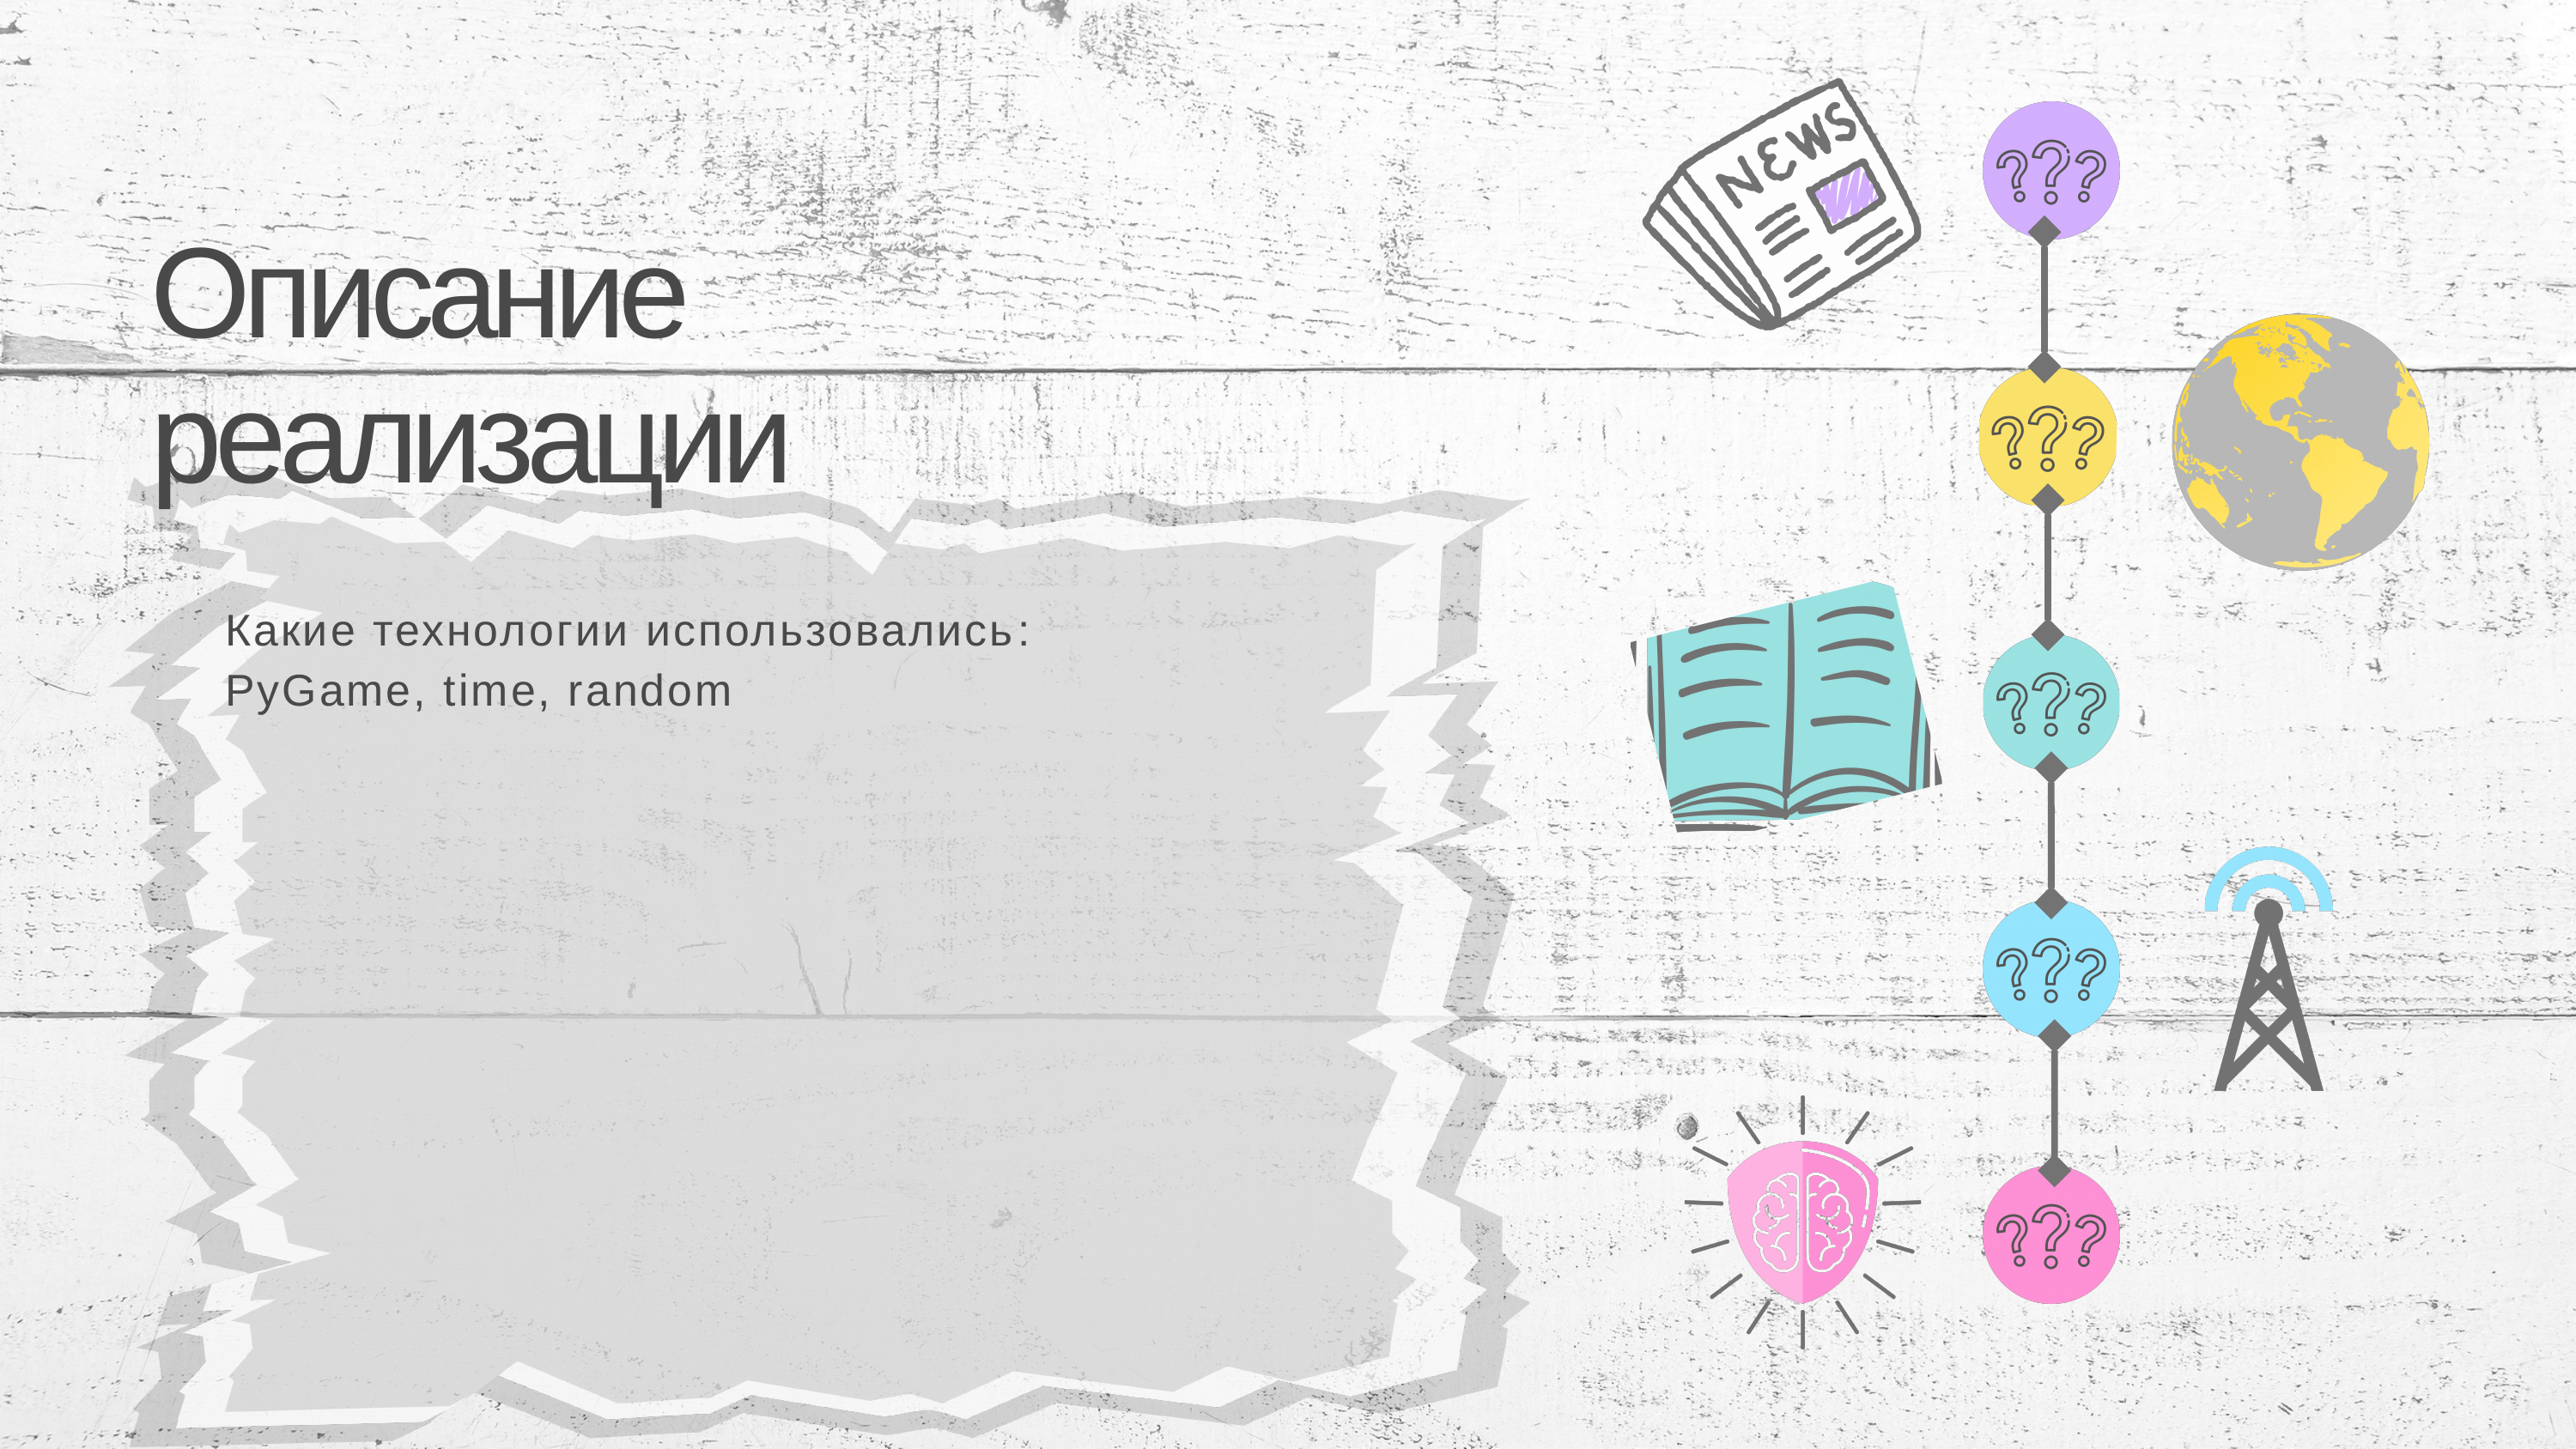

Описание реализации

Какие технологии использовались:
PyGame, time, random